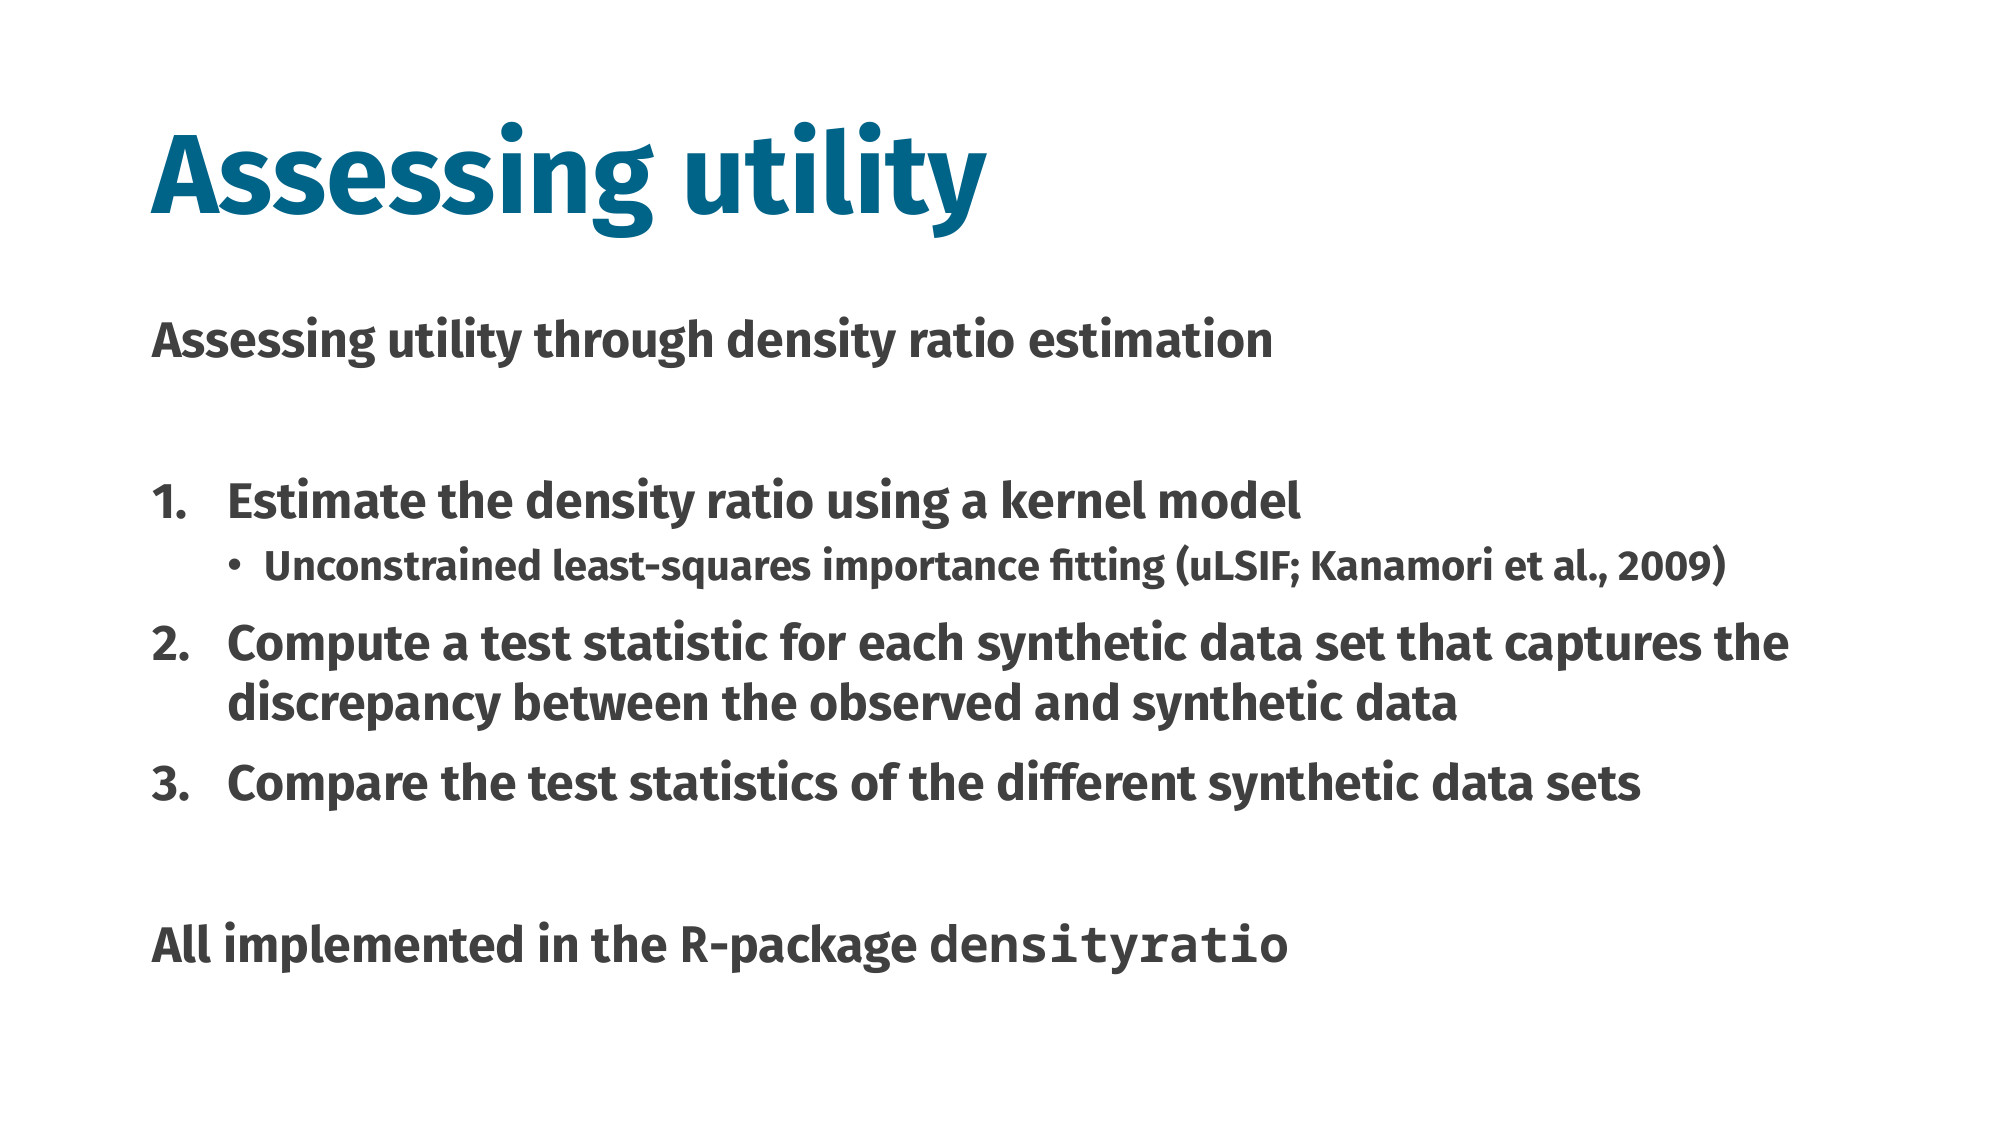

# Assessing utility
Assessing utility through density ratio estimation

Estimate the density ratio using a kernel model
Unconstrained least-squares importance fitting (uLSIF; Kanamori et al., 2009)
Compute a test statistic for each synthetic data set that captures the discrepancy between the observed and synthetic data
Compare the test statistics of the different synthetic data sets

All implemented in the R-package densityratio